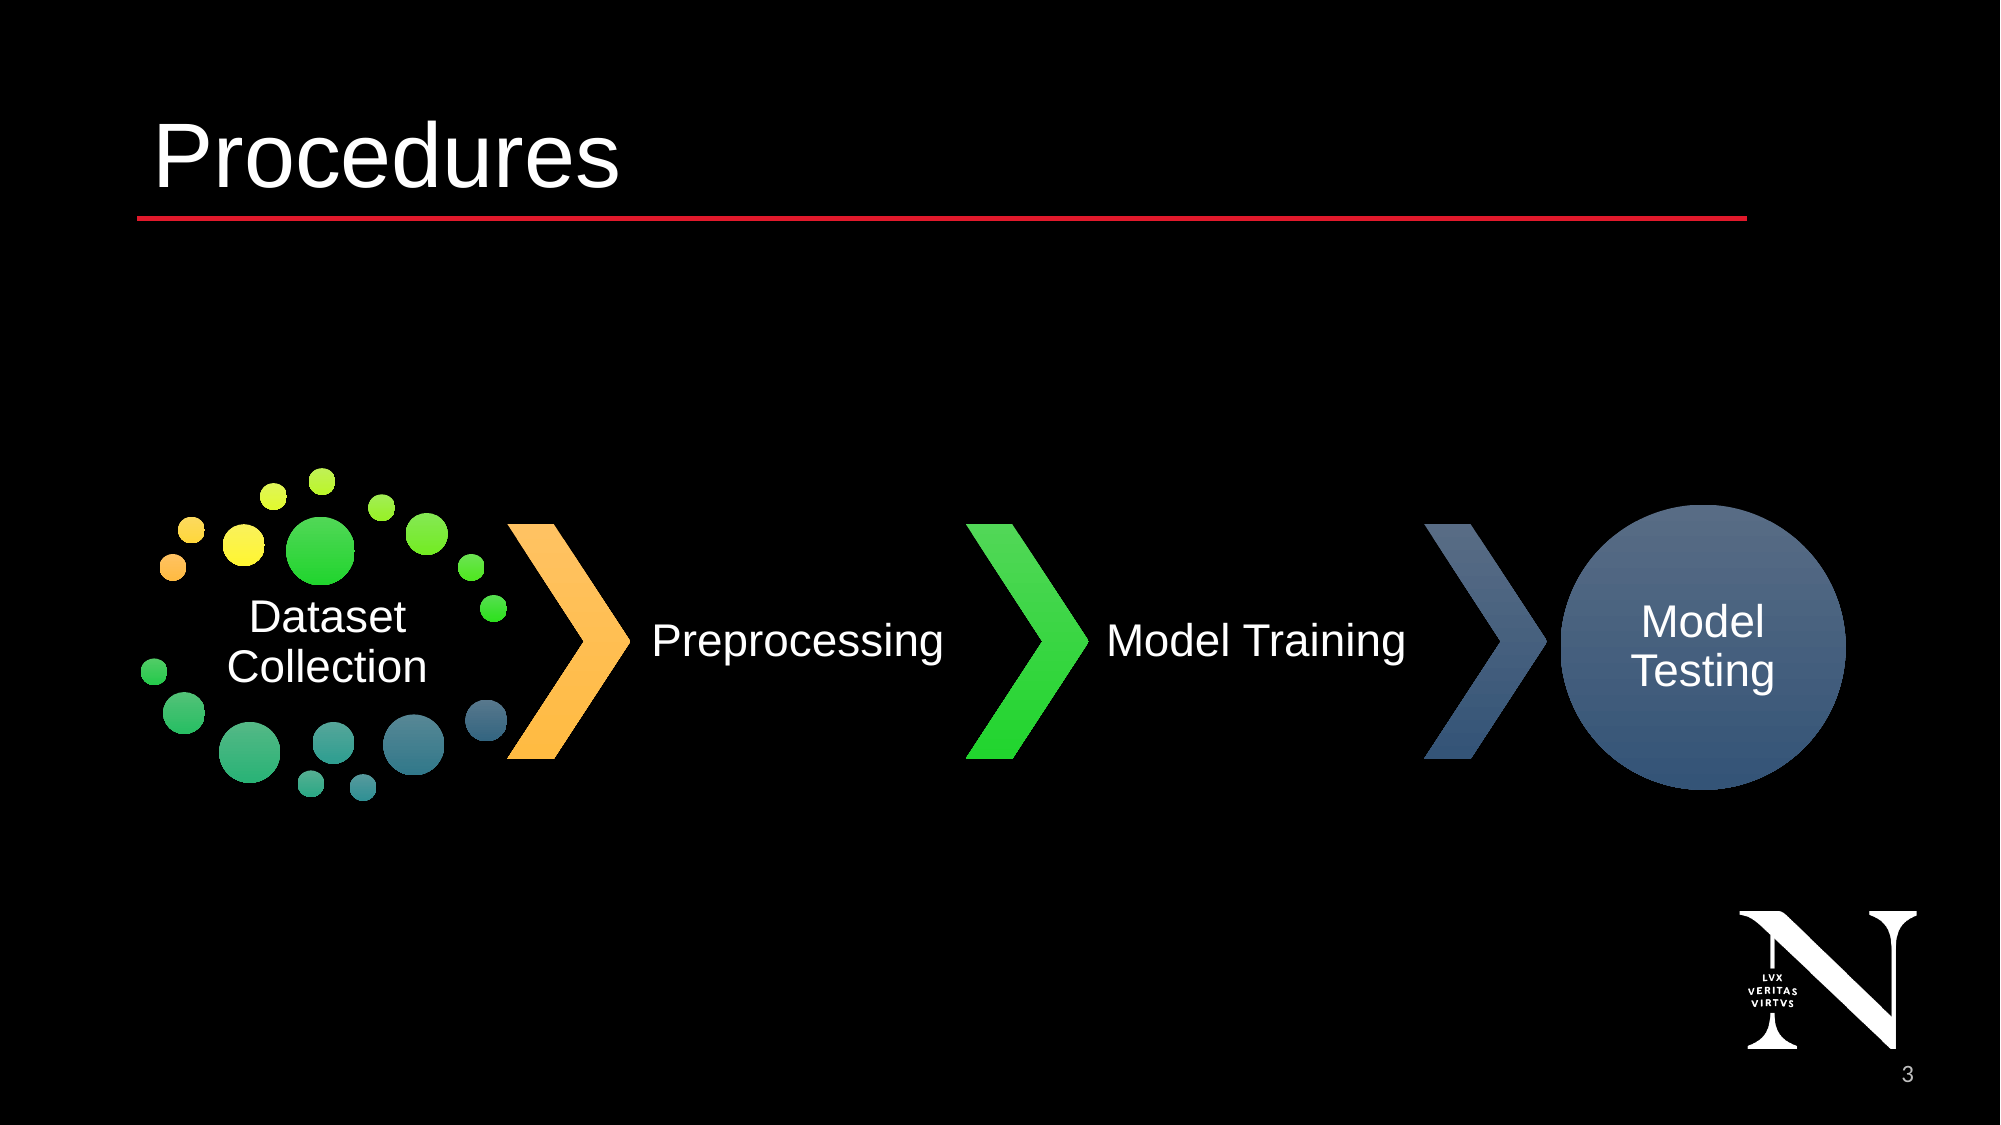

# Procedures
Dataset Collection
Preprocessing
Model Training
Model Testing
3